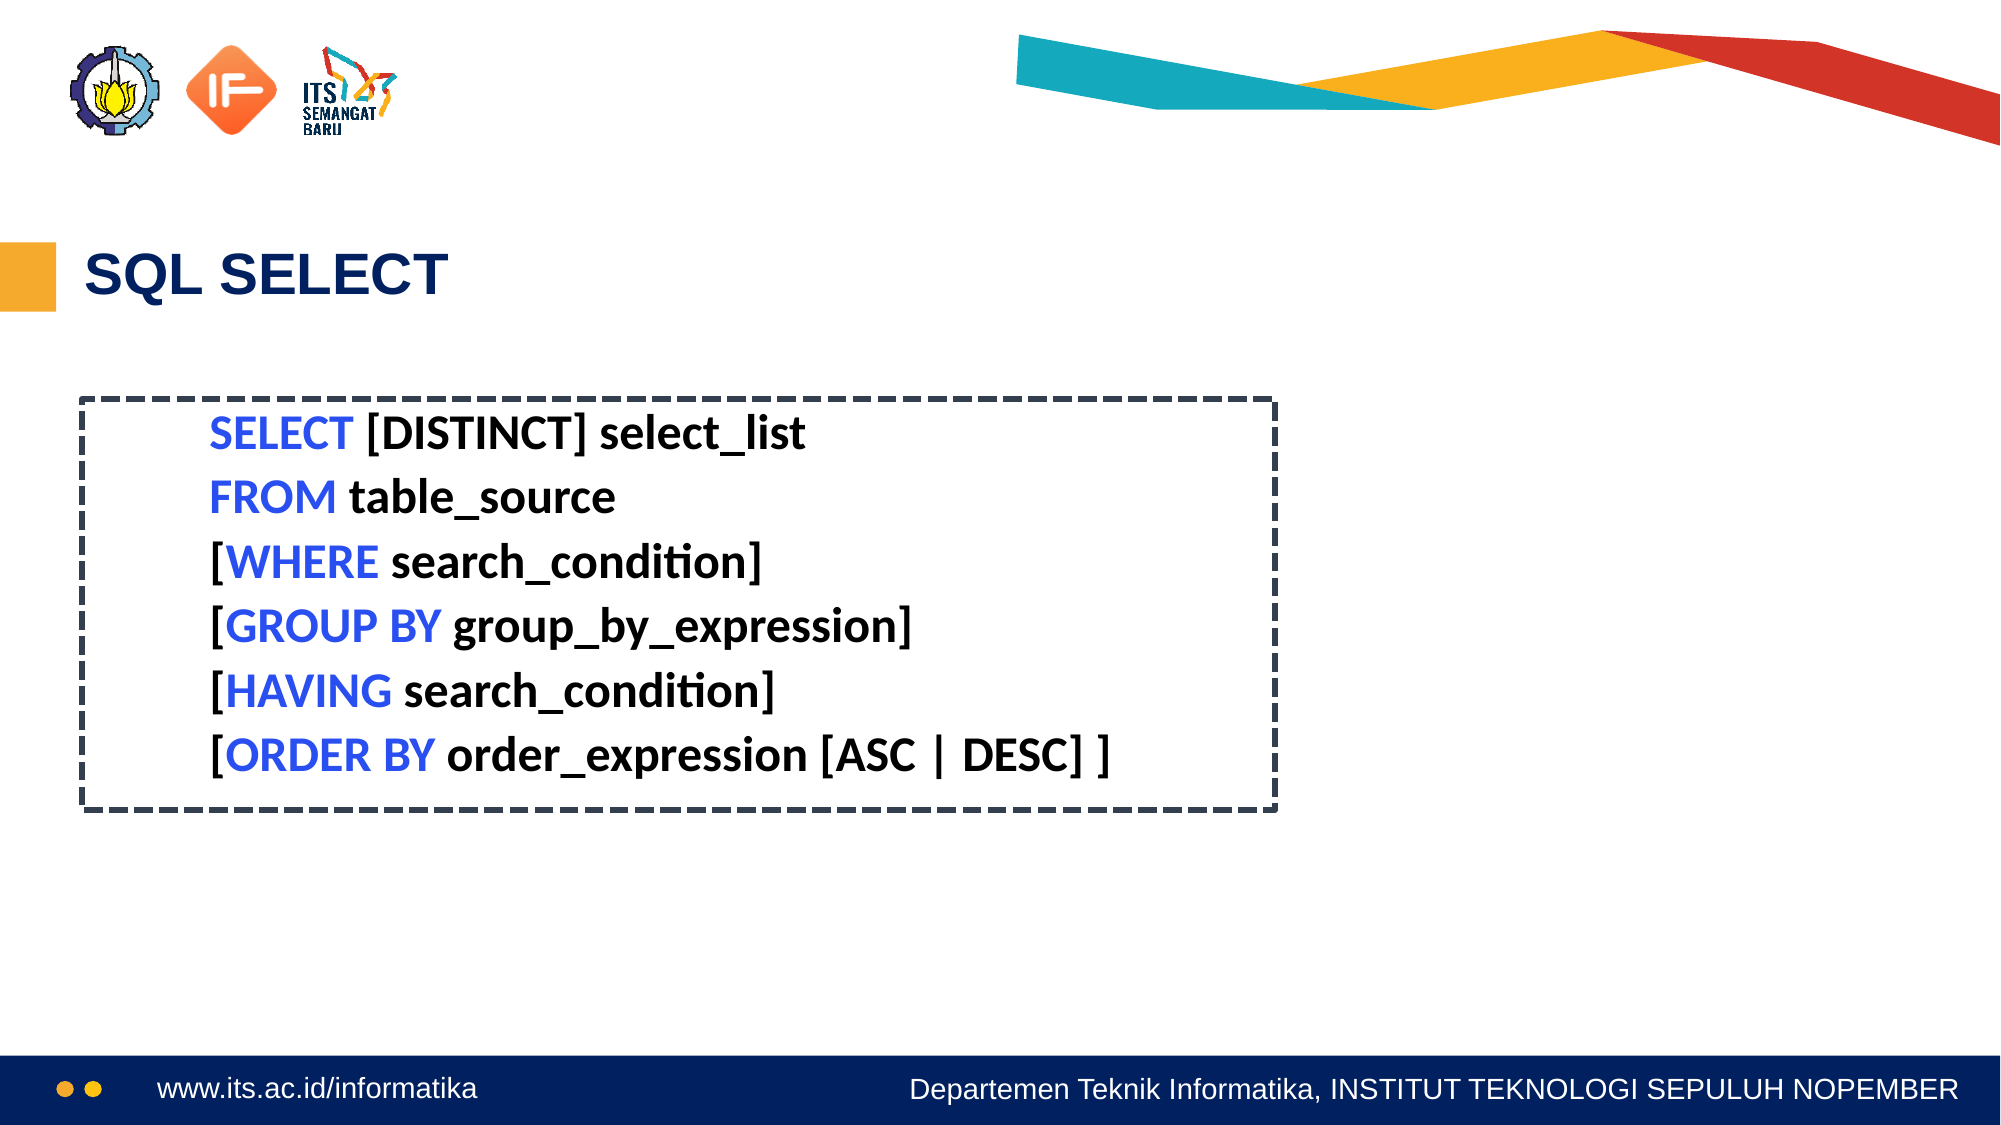

# SQL SELECT
	SELECT [DISTINCT] select_list
	FROM table_source
	[WHERE search_condition]
	[GROUP BY group_by_expression]
	[HAVING search_condition]
	[ORDER BY order_expression [ASC | DESC] ]